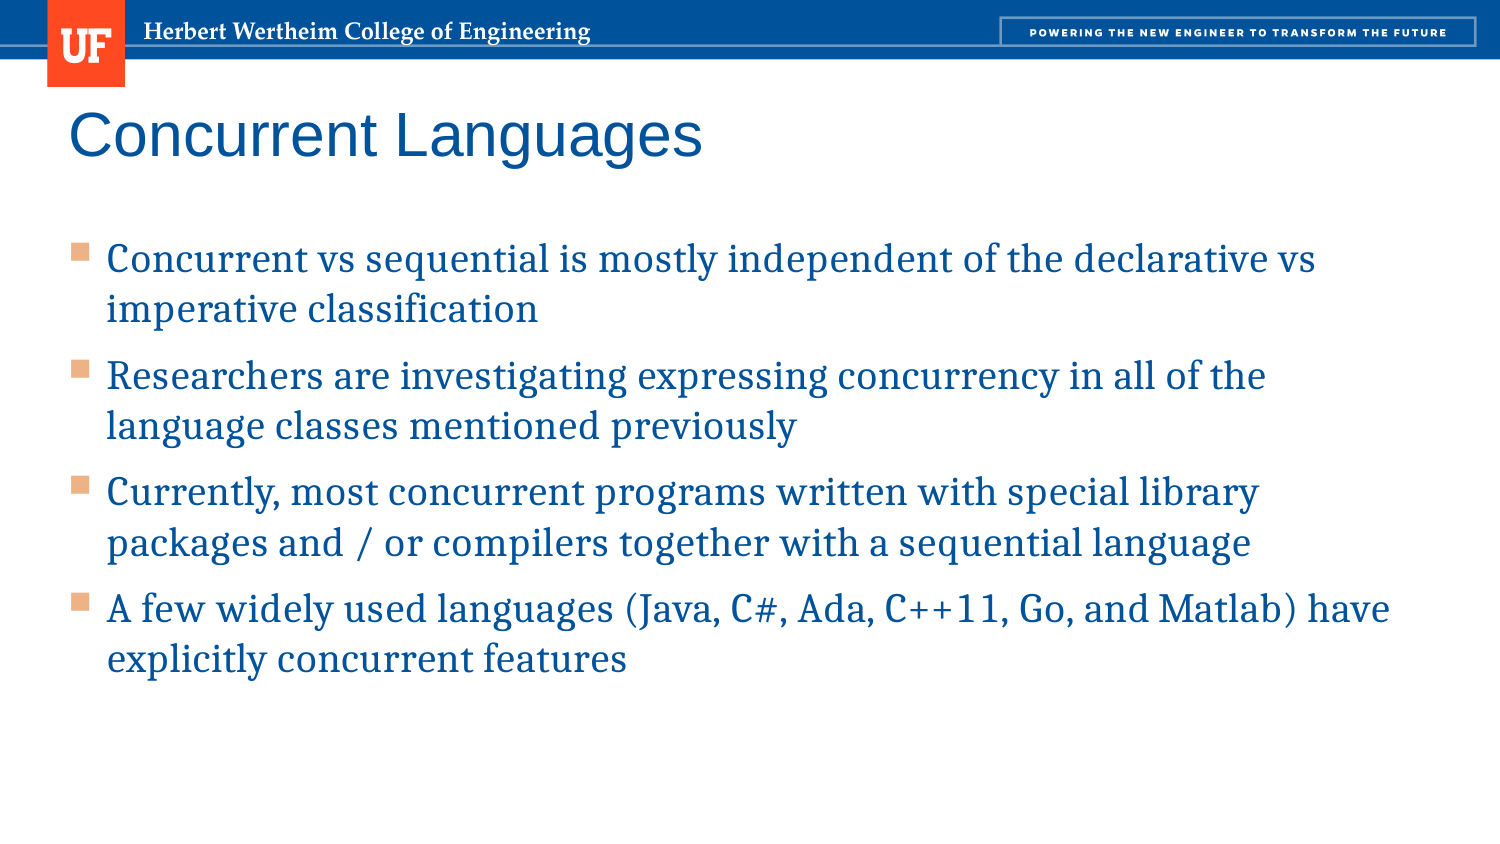

# Concurrent Languages
Concurrent vs sequential is mostly independent of the declarative vs imperative classification
Researchers are investigating expressing concurrency in all of the language classes mentioned previously
Currently, most concurrent programs written with special library packages and / or compilers together with a sequential language
A few widely used languages (Java, C#, Ada, C++11, Go, and Matlab) have explicitly concurrent features